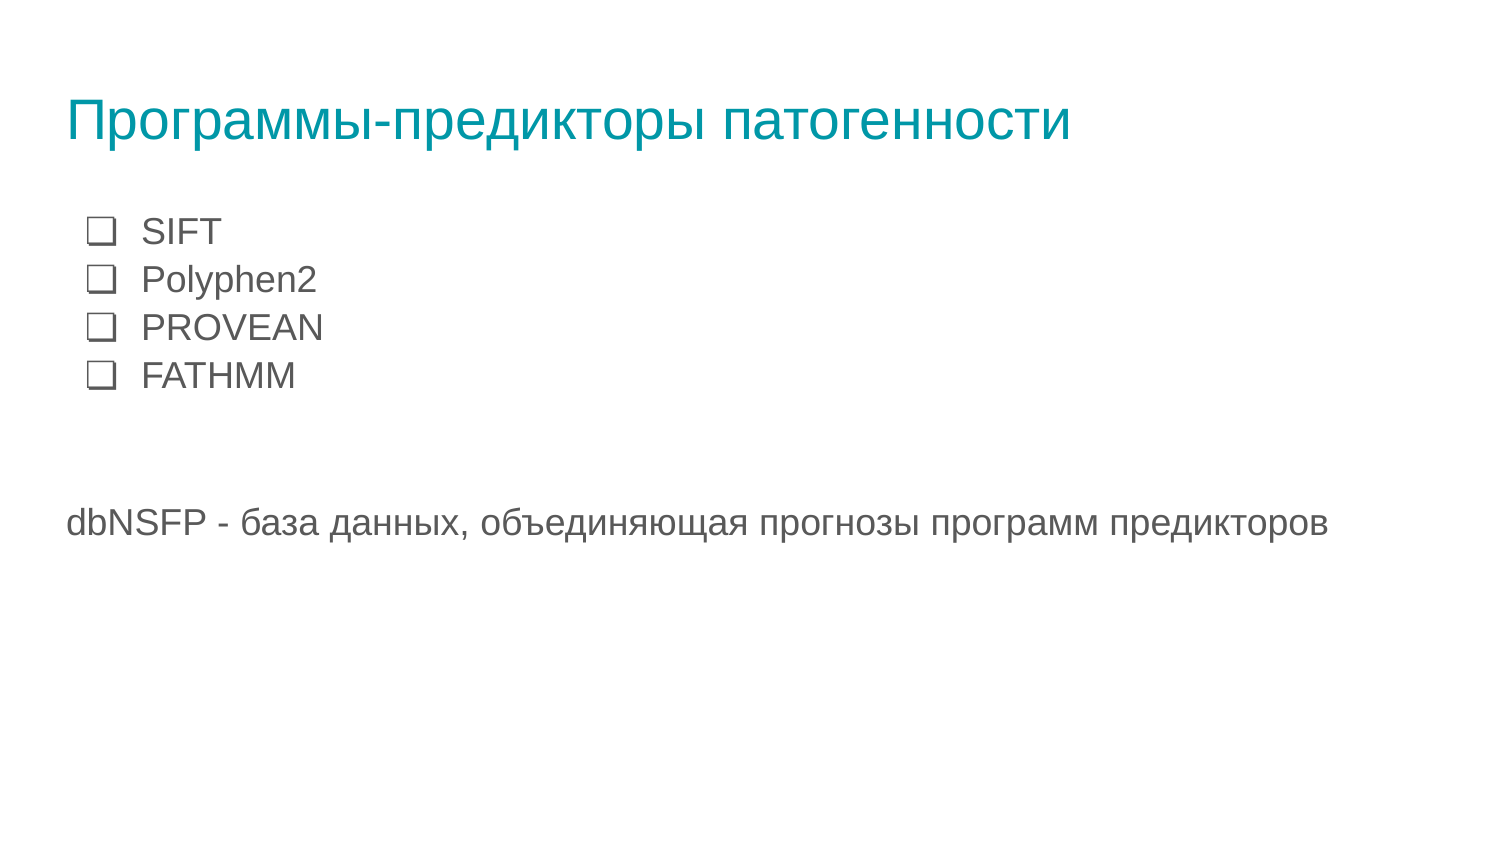

# Программы-предикторы патогенности
SIFT
Polyphen2
PROVEAN
FATHMM

dbNSFP - база данных, объединяющая прогнозы программ предикторов